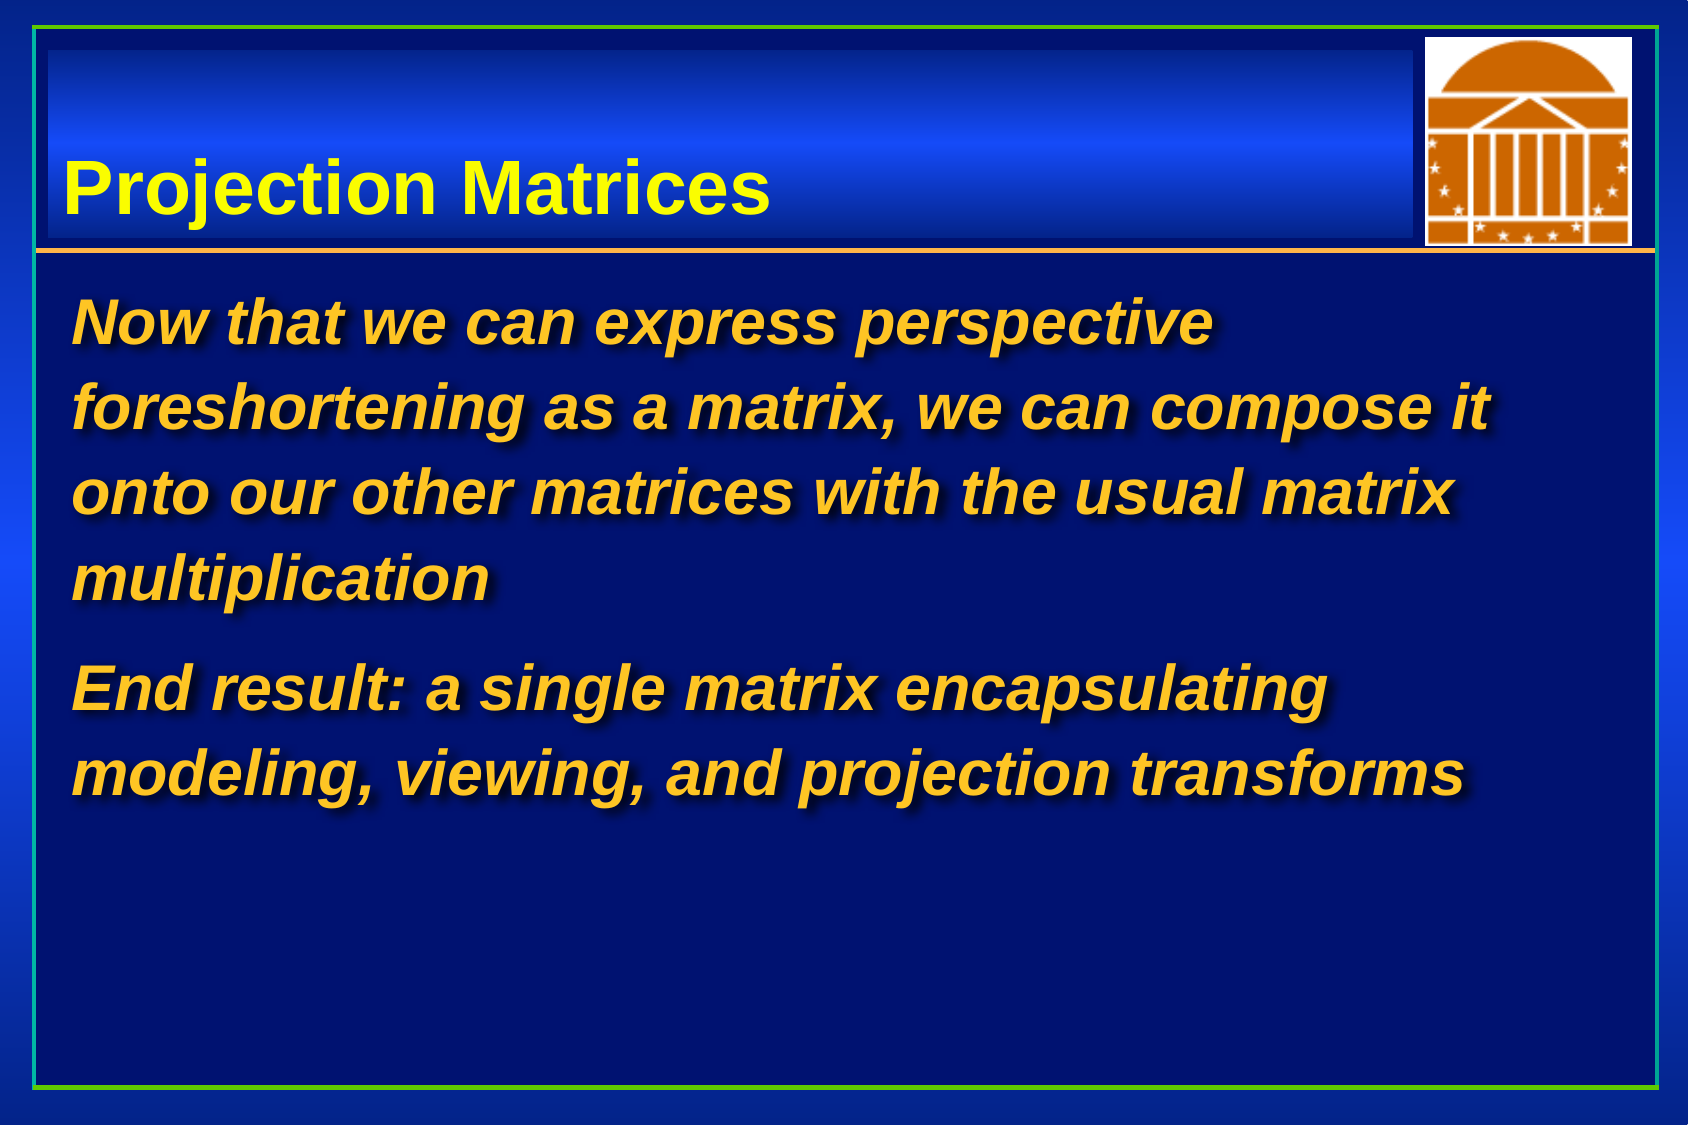

# Projection Matrices
Now that we can express perspective foreshortening as a matrix, we can compose it onto our other matrices with the usual matrix multiplication
End result: a single matrix encapsulating modeling, viewing, and projection transforms